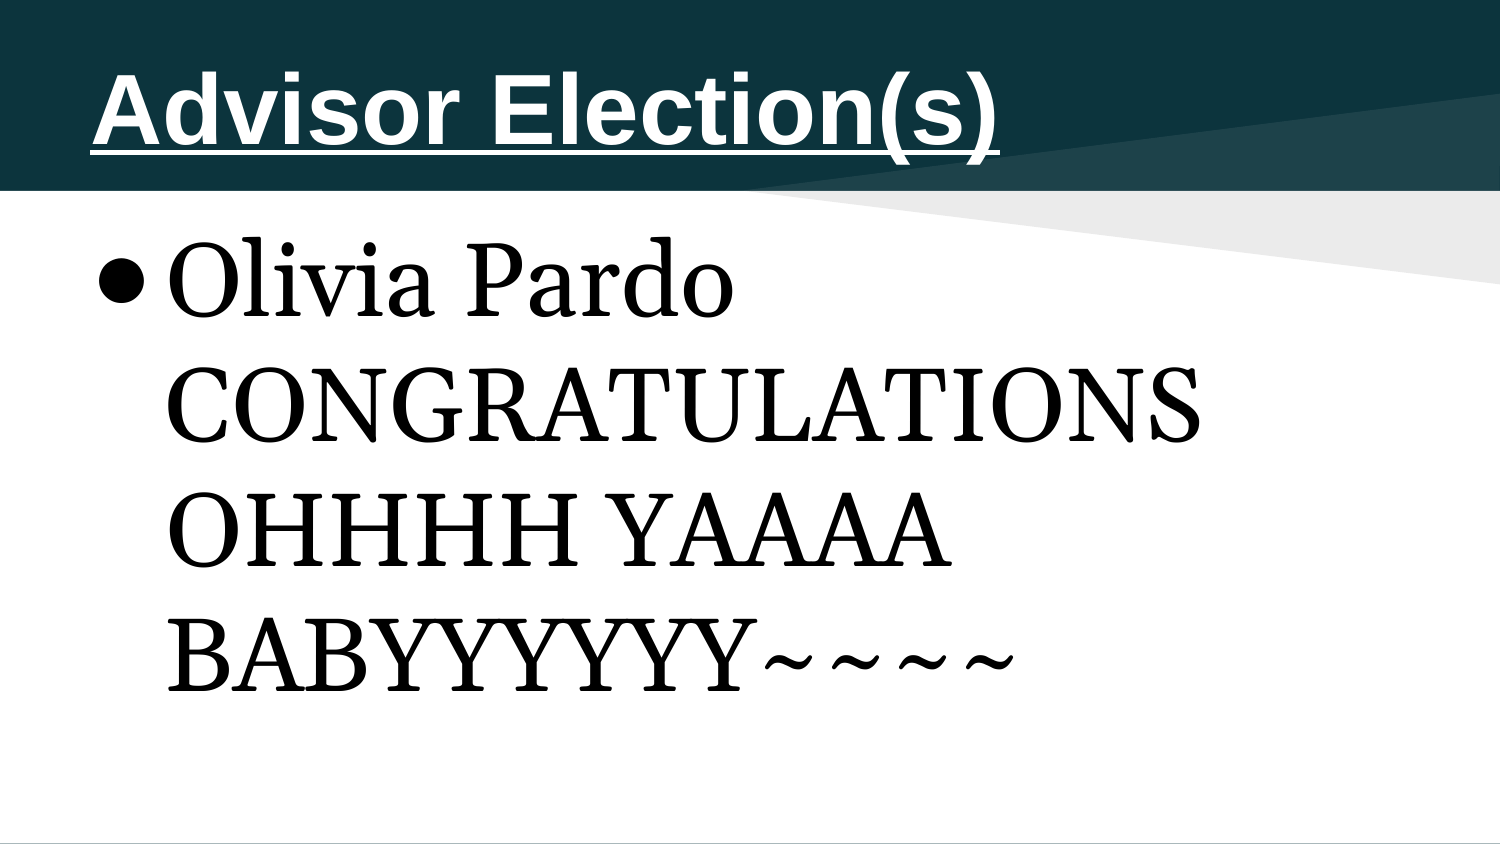

# Advisor Election(s)
Olivia Pardo CONGRATULATIONS OHHHH YAAAA BABYYYYYY~~~~